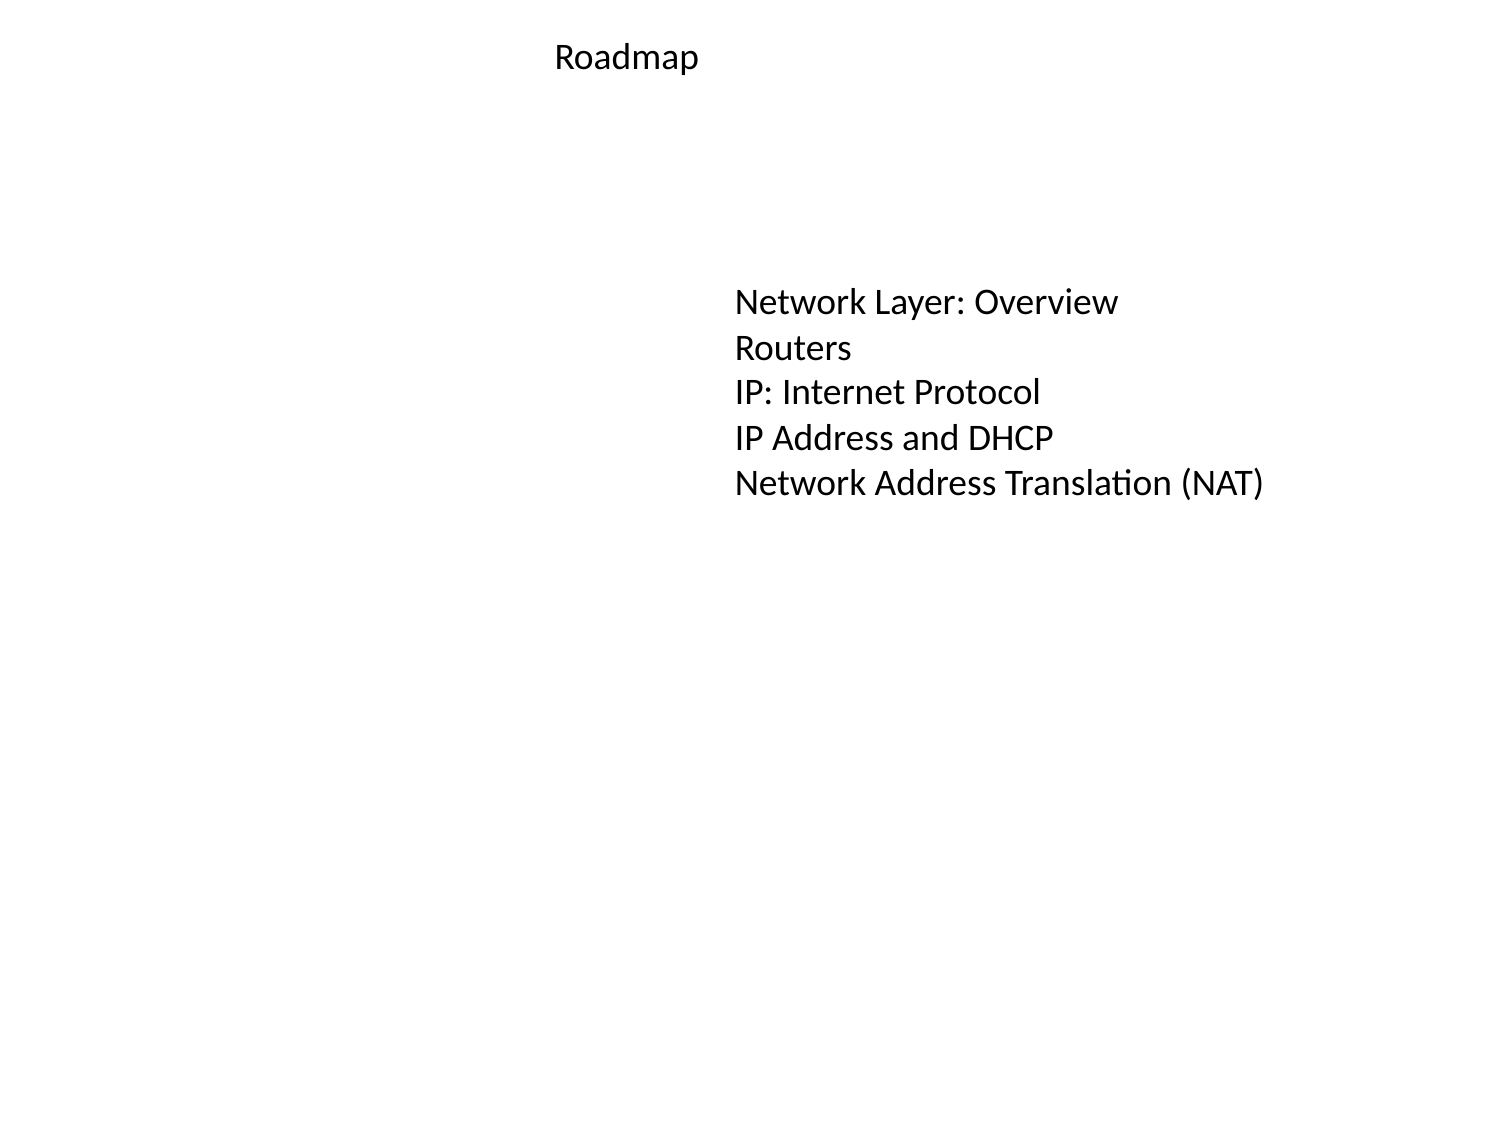

Roadmap
Network Layer: Overview
Routers
IP: Internet Protocol
IP Address and DHCP
Network Address Translation (NAT)